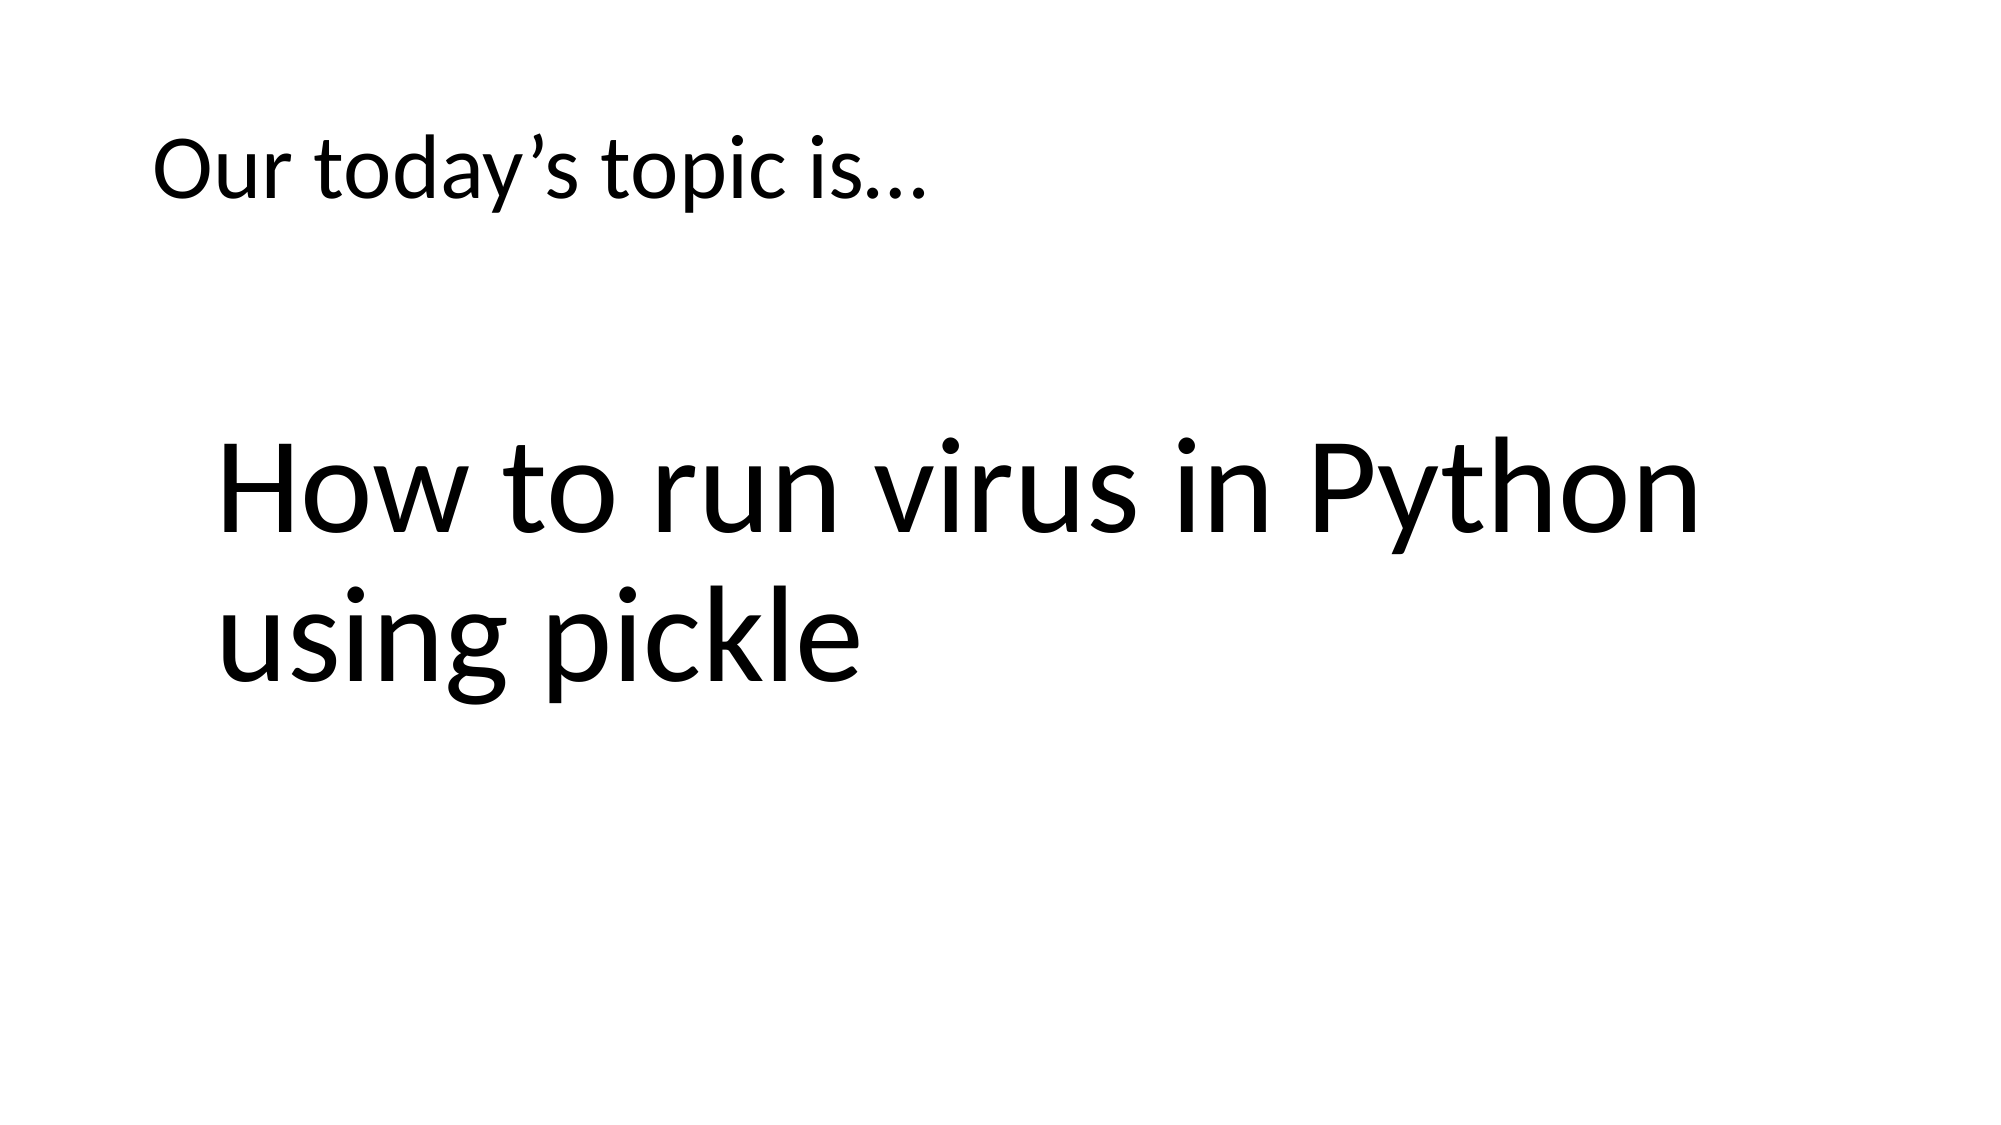

Our today’s topic is…
# How to run virus in Python using pickle